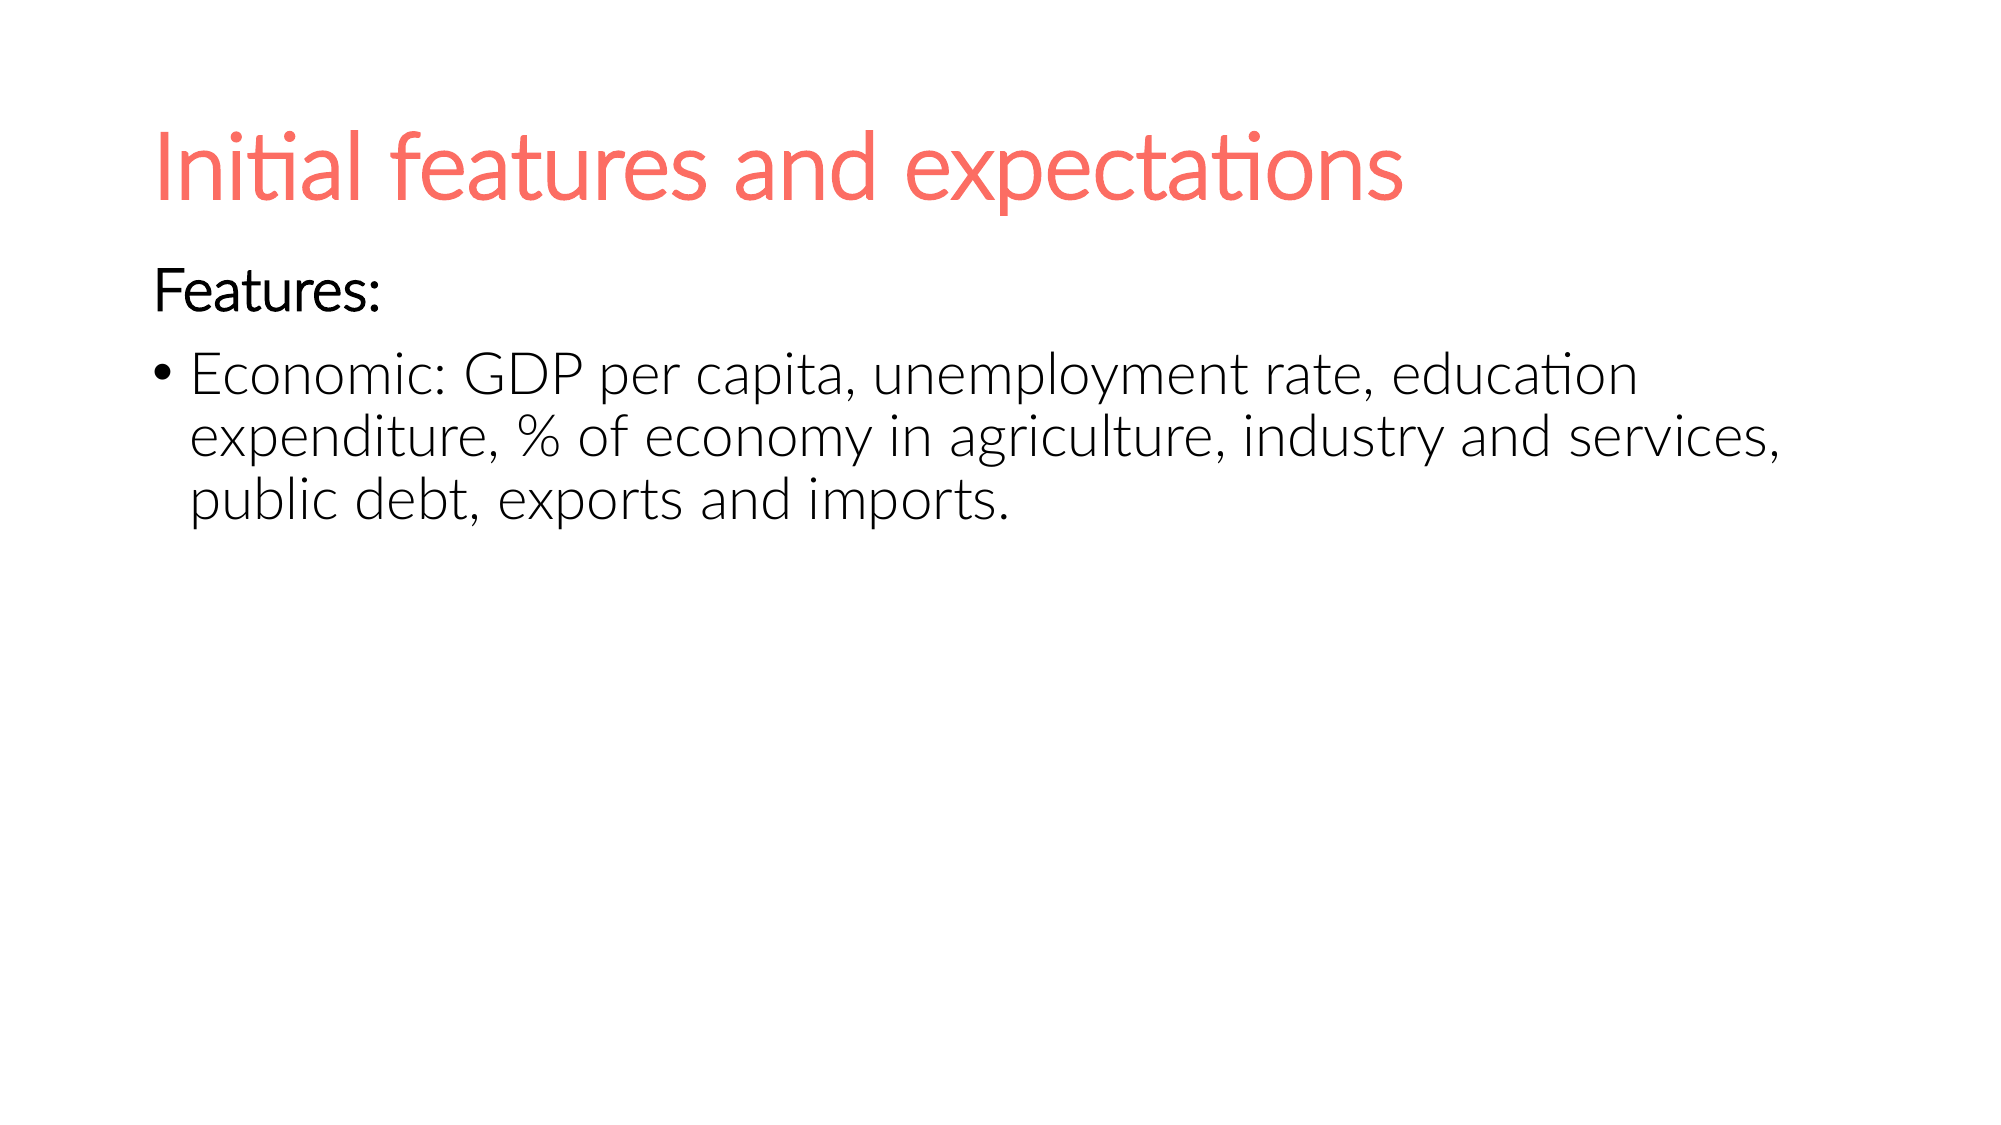

# Initial features and expectations
Features:
Economic: GDP per capita, unemployment rate, education expenditure, % of economy in agriculture, industry and services, public debt, exports and imports.